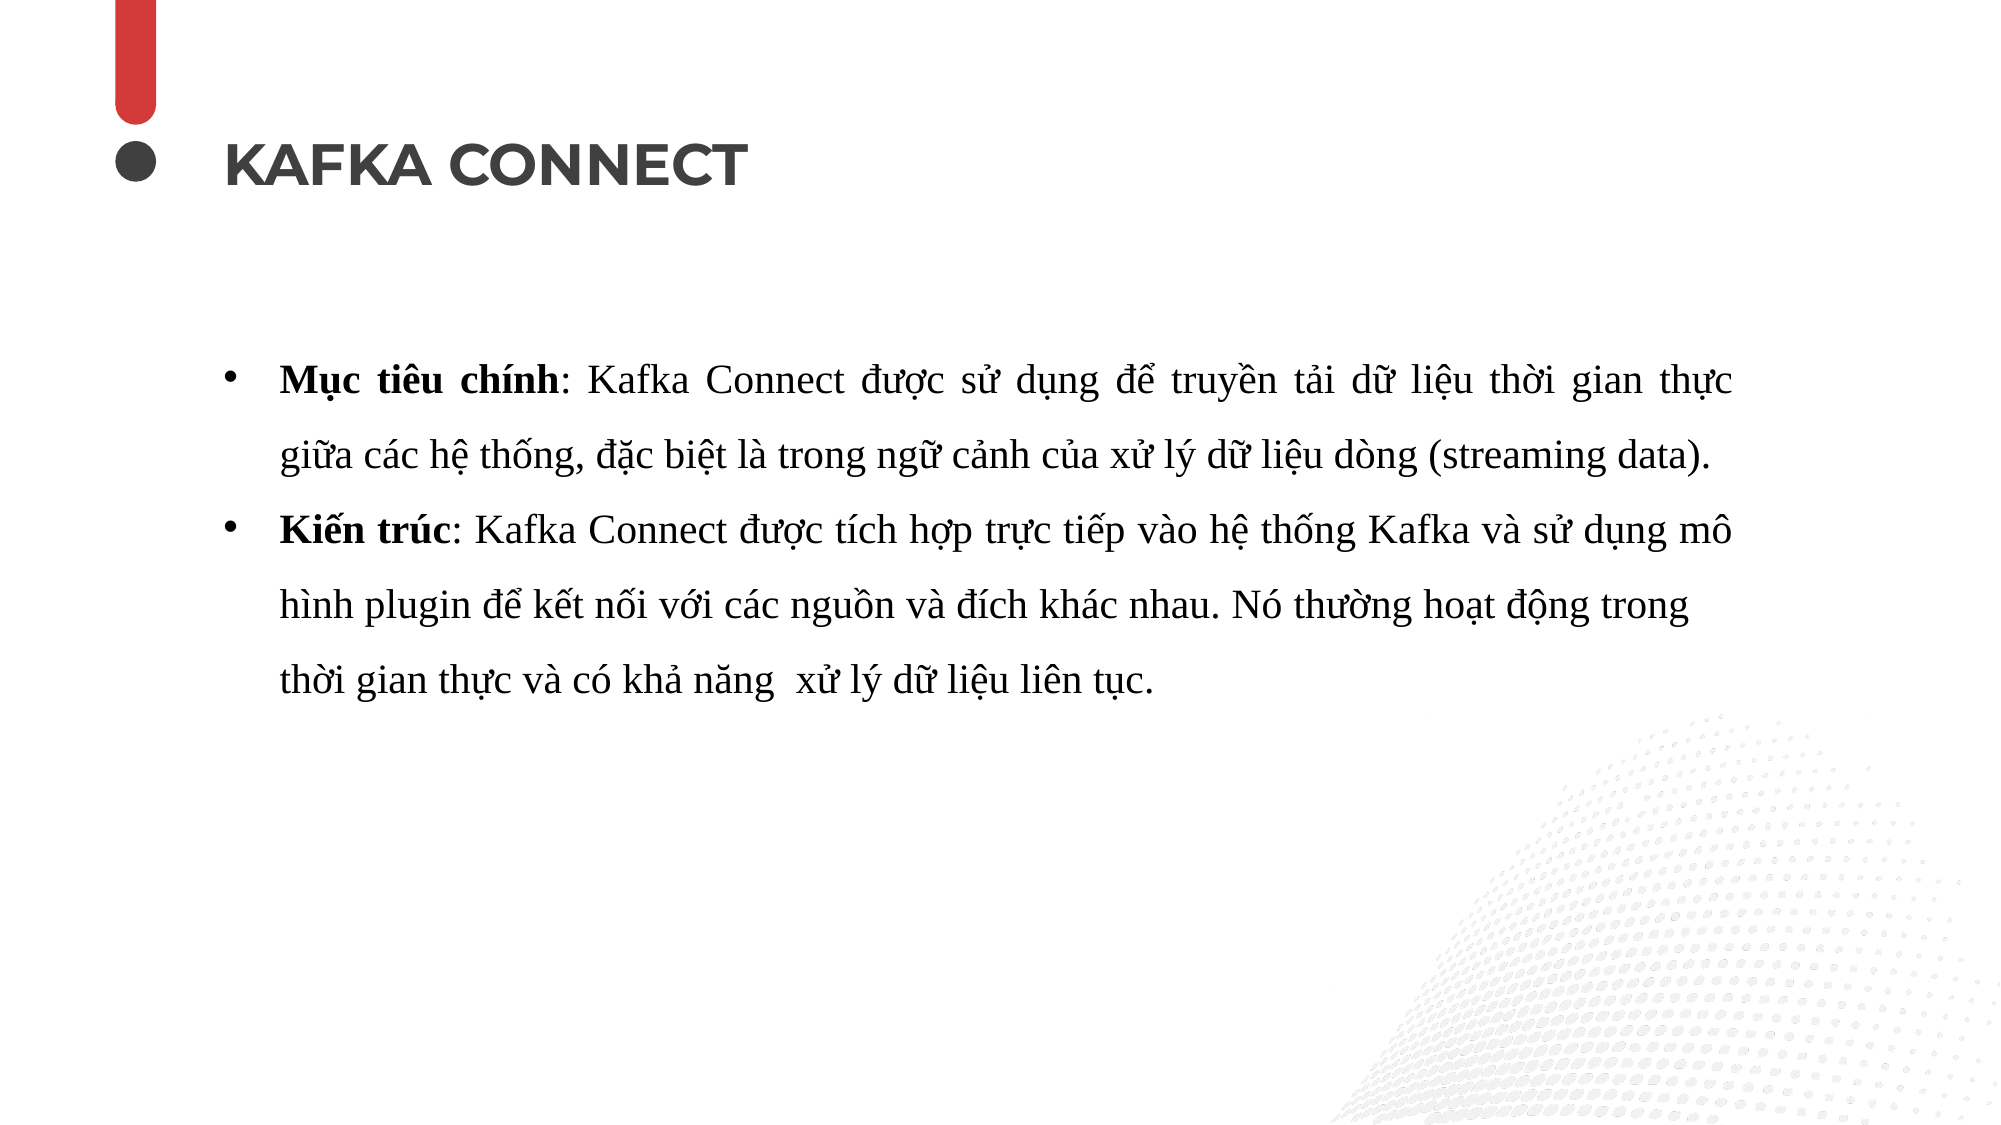

KAFKA CONNECT
Mục tiêu chính: Kafka Connect được sử dụng để truyền tải dữ liệu thời gian thực giữa các hệ thống, đặc biệt là trong ngữ cảnh của xử lý dữ liệu dòng (streaming data).
Kiến trúc: Kafka Connect được tích hợp trực tiếp vào hệ thống Kafka và sử dụng mô hình plugin để kết nối với các nguồn và đích khác nhau. Nó thường hoạt động trong     thời gian thực và có khả năng  xử lý dữ liệu liên tục.